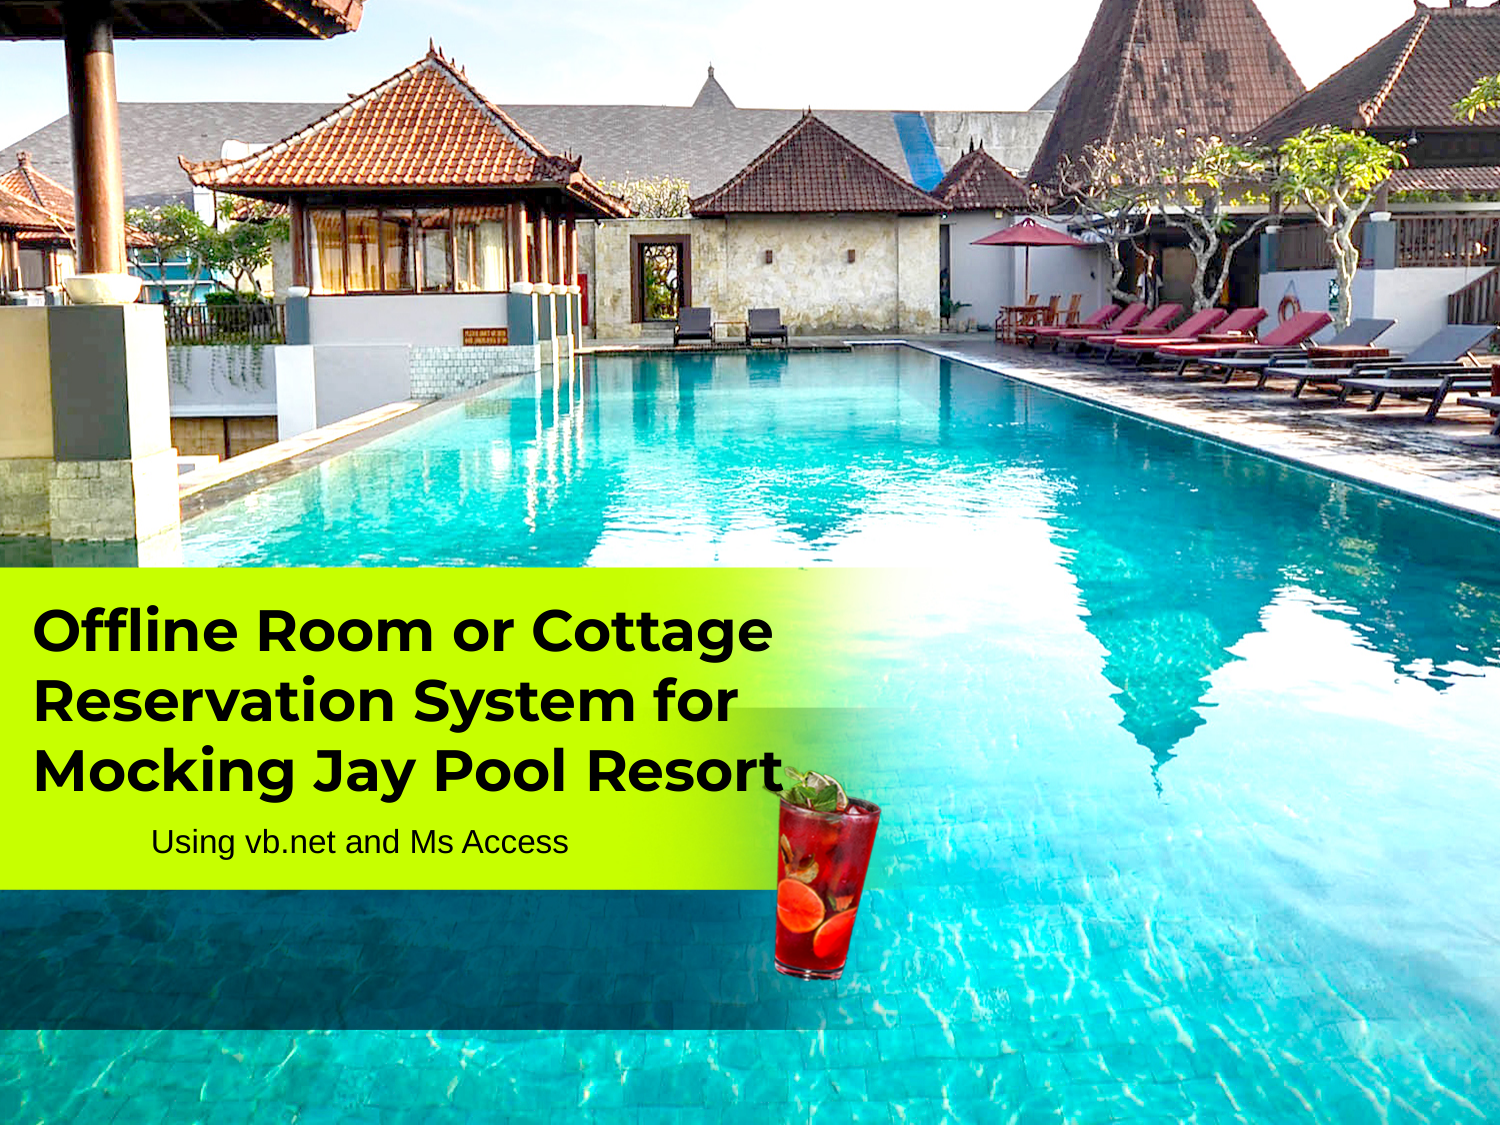

# Offline Room or Cottage Reservation System for Mocking Jay Pool Resort
Using vb.net and Ms Access